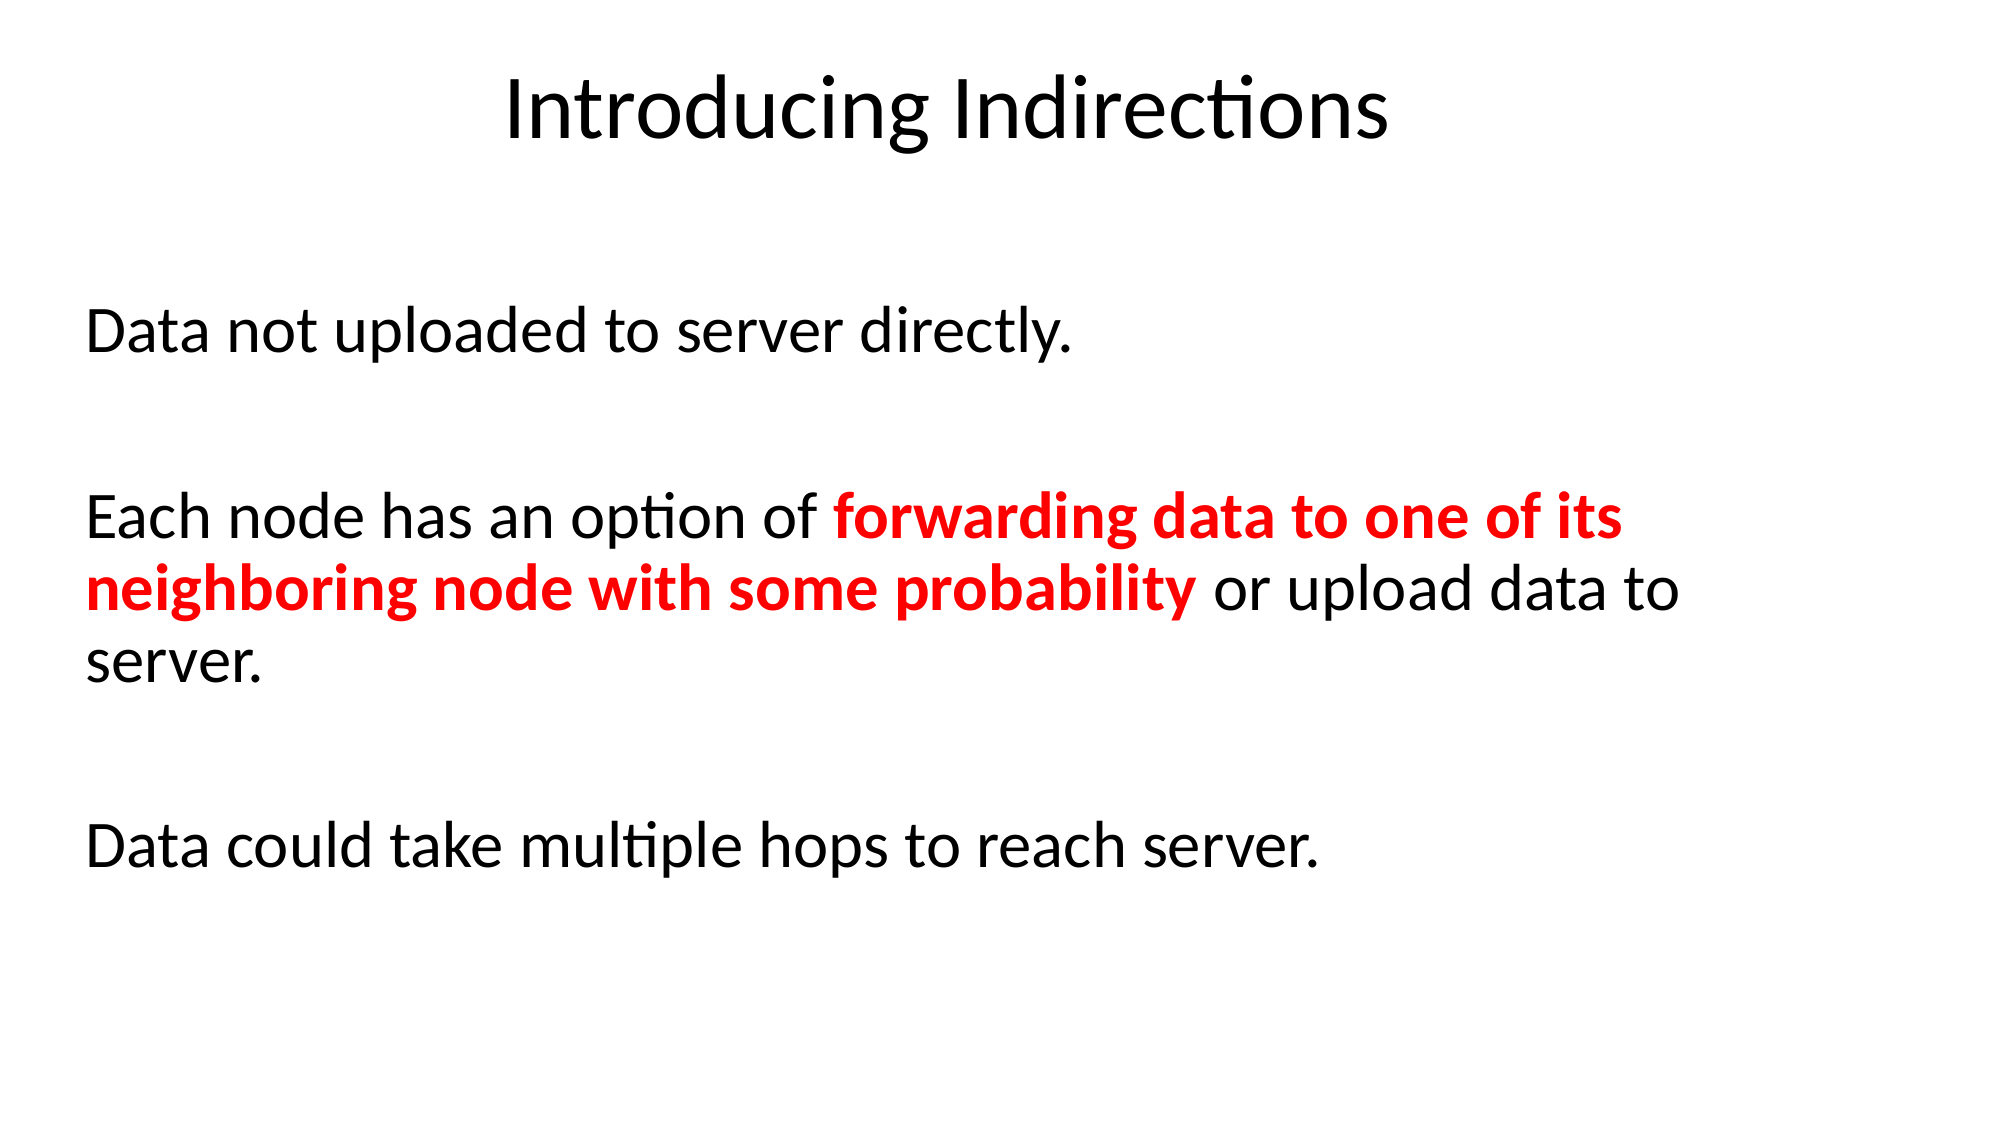

# Introducing Indirections

Data not uploaded to server directly.

Each node has an option of forwarding data to one of its neighboring node with some probability or upload data to  server.

Data could take multiple hops to reach server.